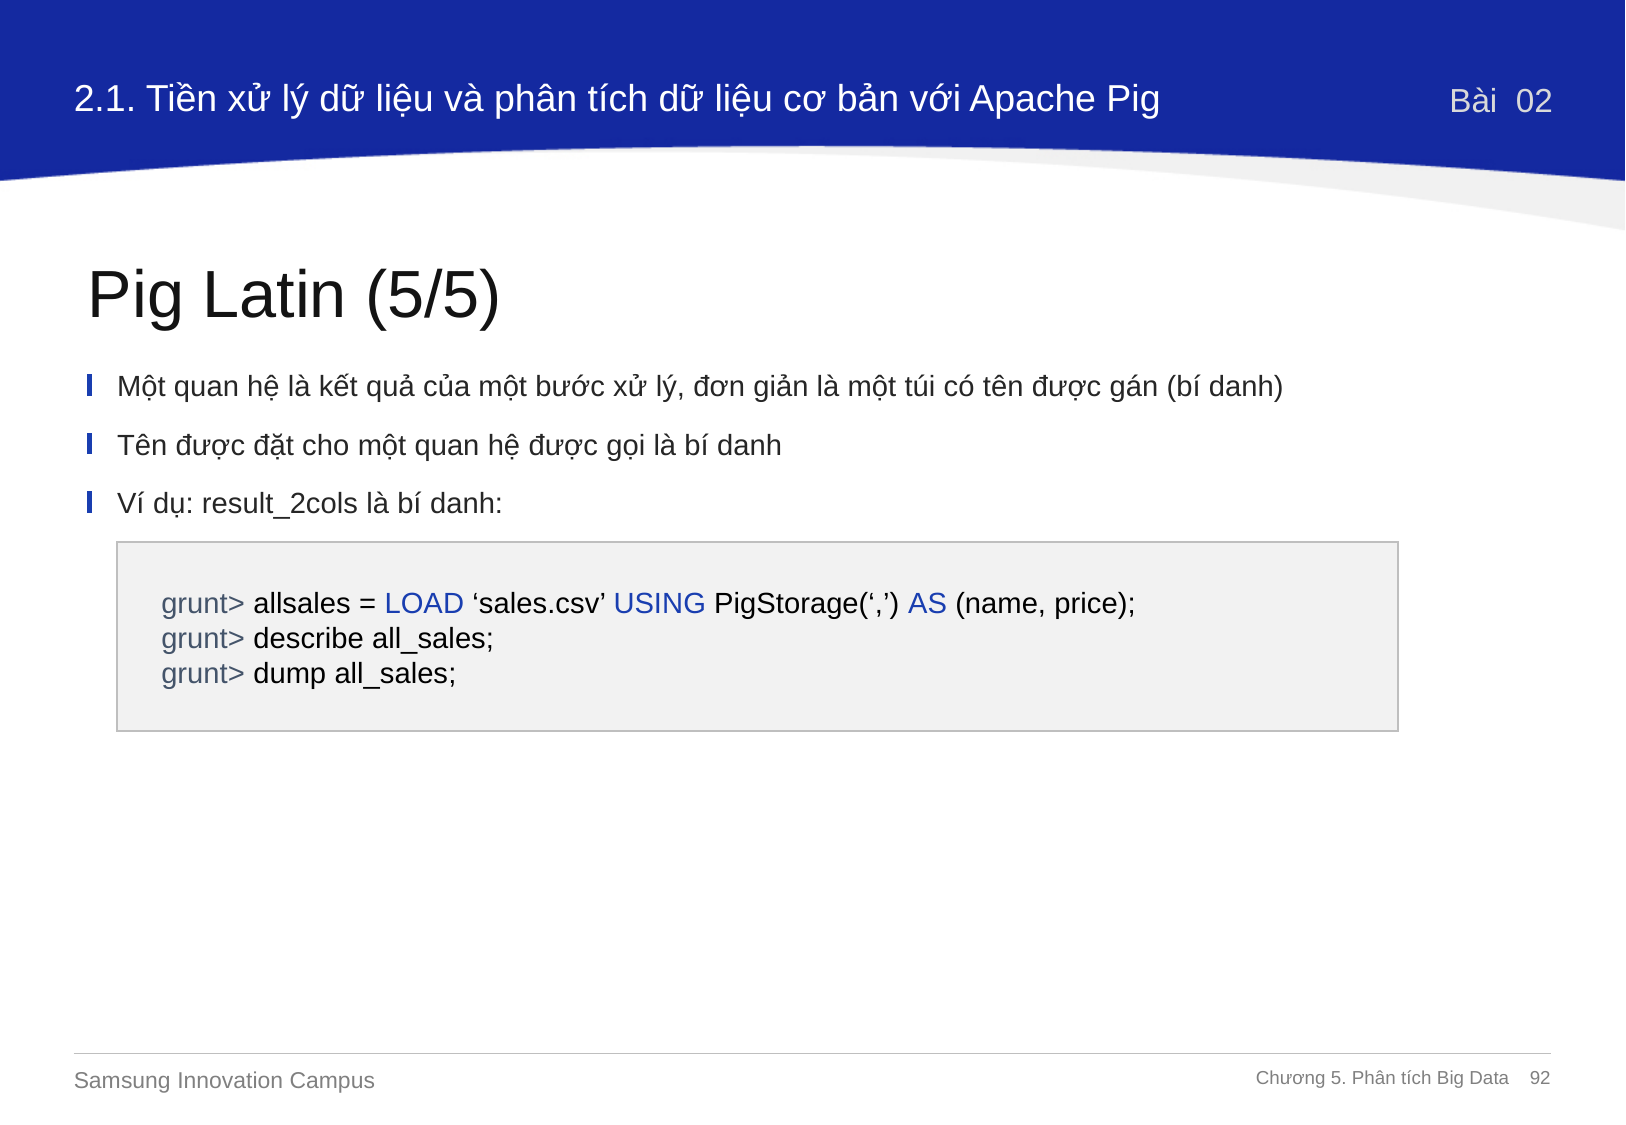

2.1. Tiền xử lý dữ liệu và phân tích dữ liệu cơ bản với Apache Pig
Bài  02
Pig Latin (5/5)
Một quan hệ là kết quả của một bước xử lý, đơn giản là một túi có tên được gán (bí danh)
Tên được đặt cho một quan hệ được gọi là bí danh
Ví dụ: result_2cols là bí danh:
grunt> allsales = LOAD ‘sales.csv’ USING PigStorage(‘,’) AS (name, price);
grunt> describe all_sales;
grunt> dump all_sales;